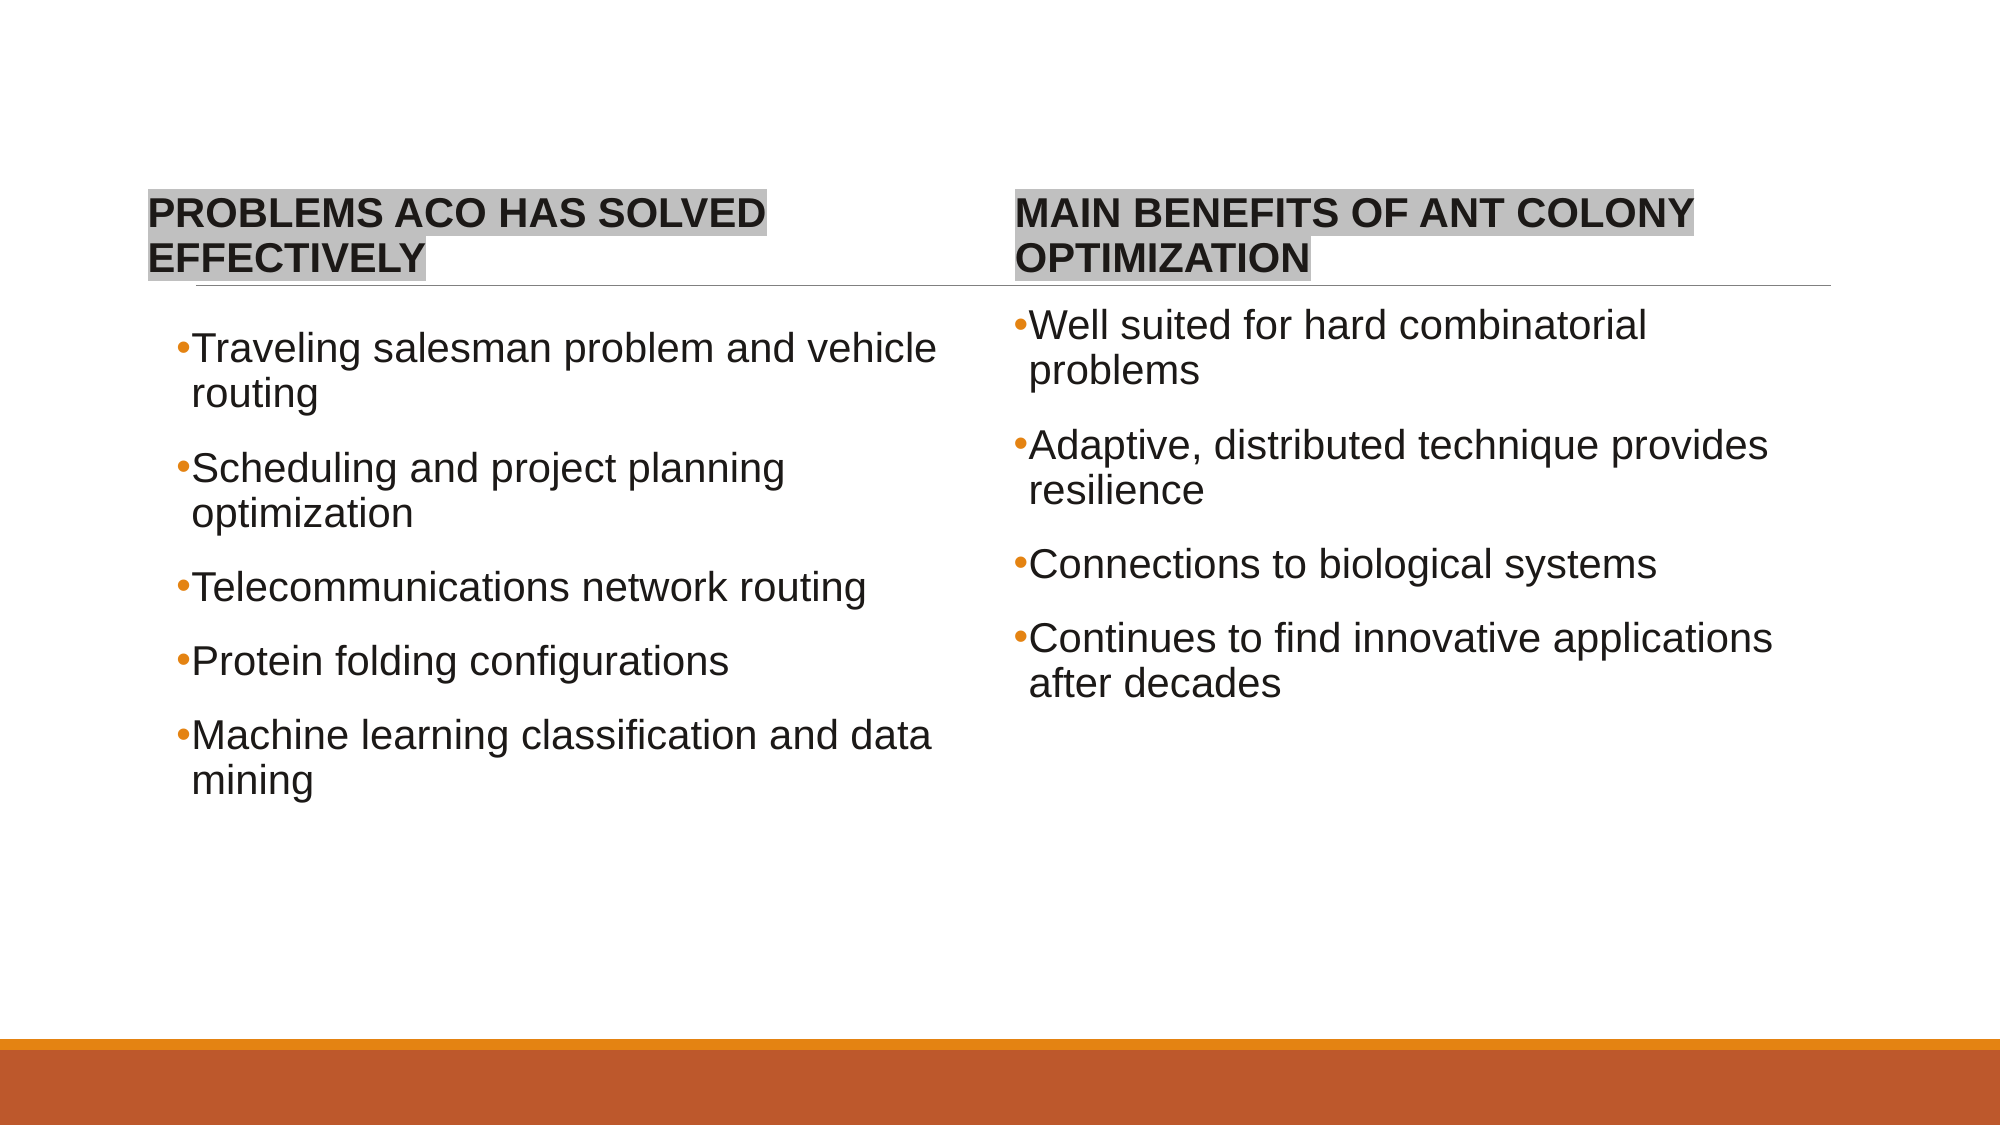

Problems ACO Has Solved Effectively
Main Benefits of Ant Colony Optimization
Well suited for hard combinatorial problems
Adaptive, distributed technique provides resilience
Connections to biological systems
Continues to find innovative applications after decades

Traveling salesman problem and vehicle routing
Scheduling and project planning optimization
Telecommunications network routing
Protein folding configurations
Machine learning classification and data mining